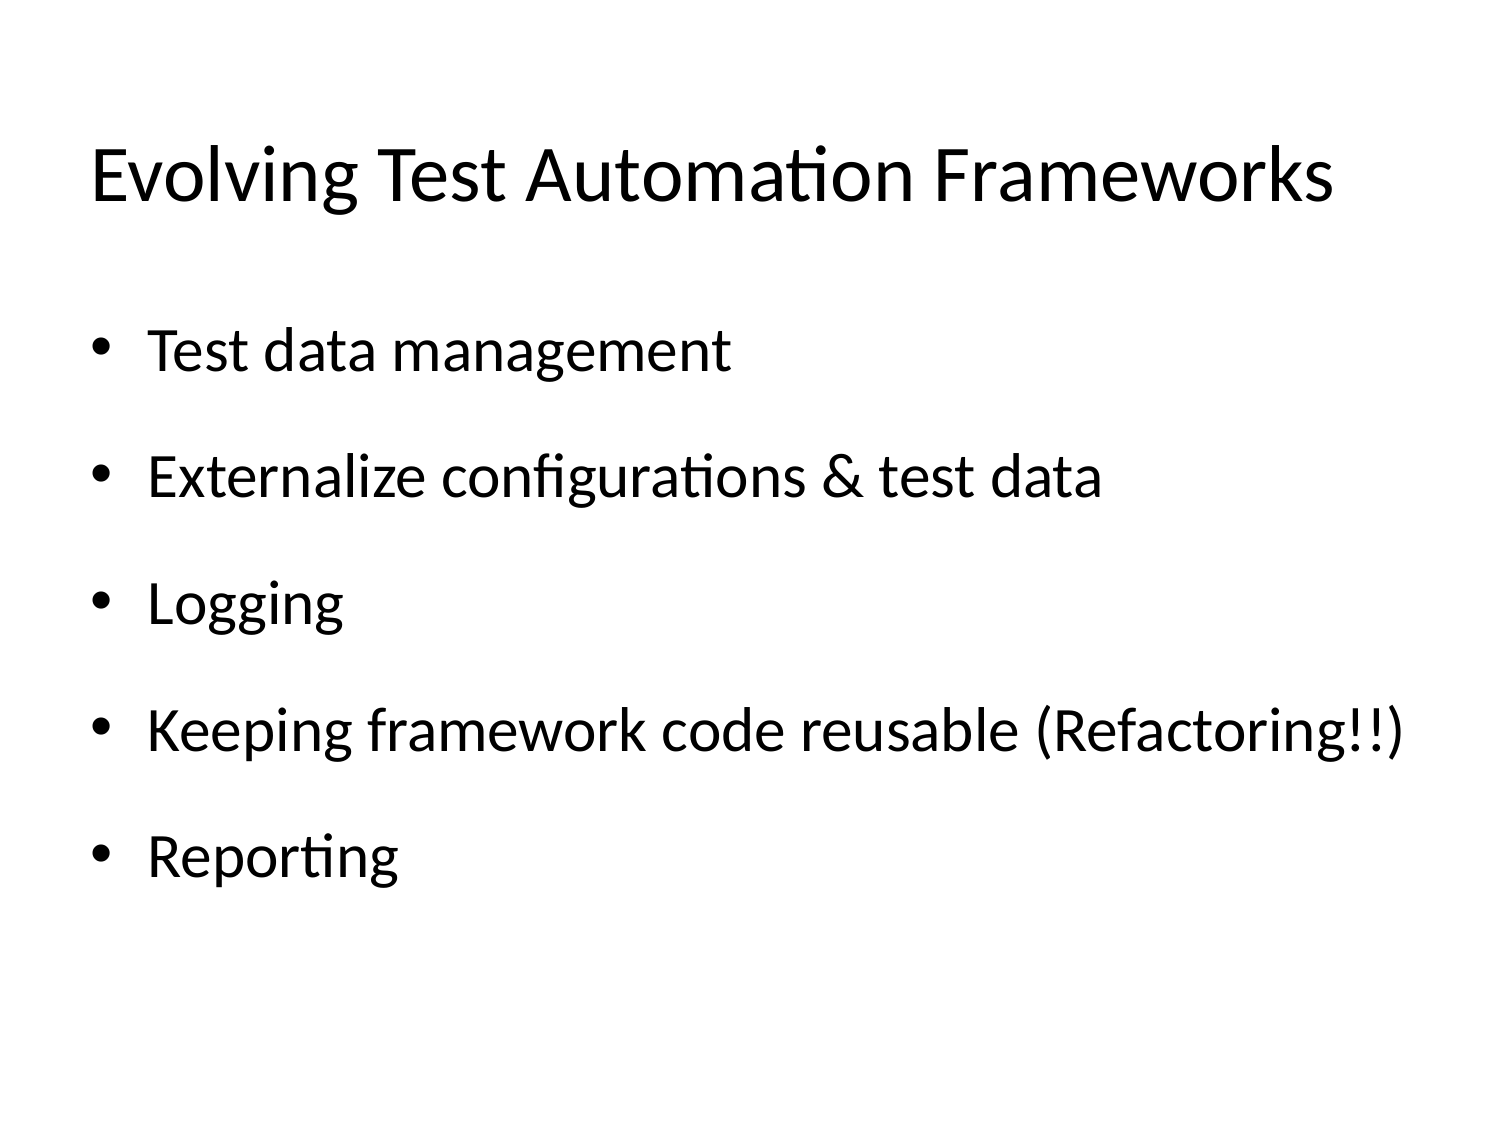

# Evolving Test Automation Frameworks
Test data management
Externalize configurations & test data
Logging
Keeping framework code reusable (Refactoring!!)
Reporting